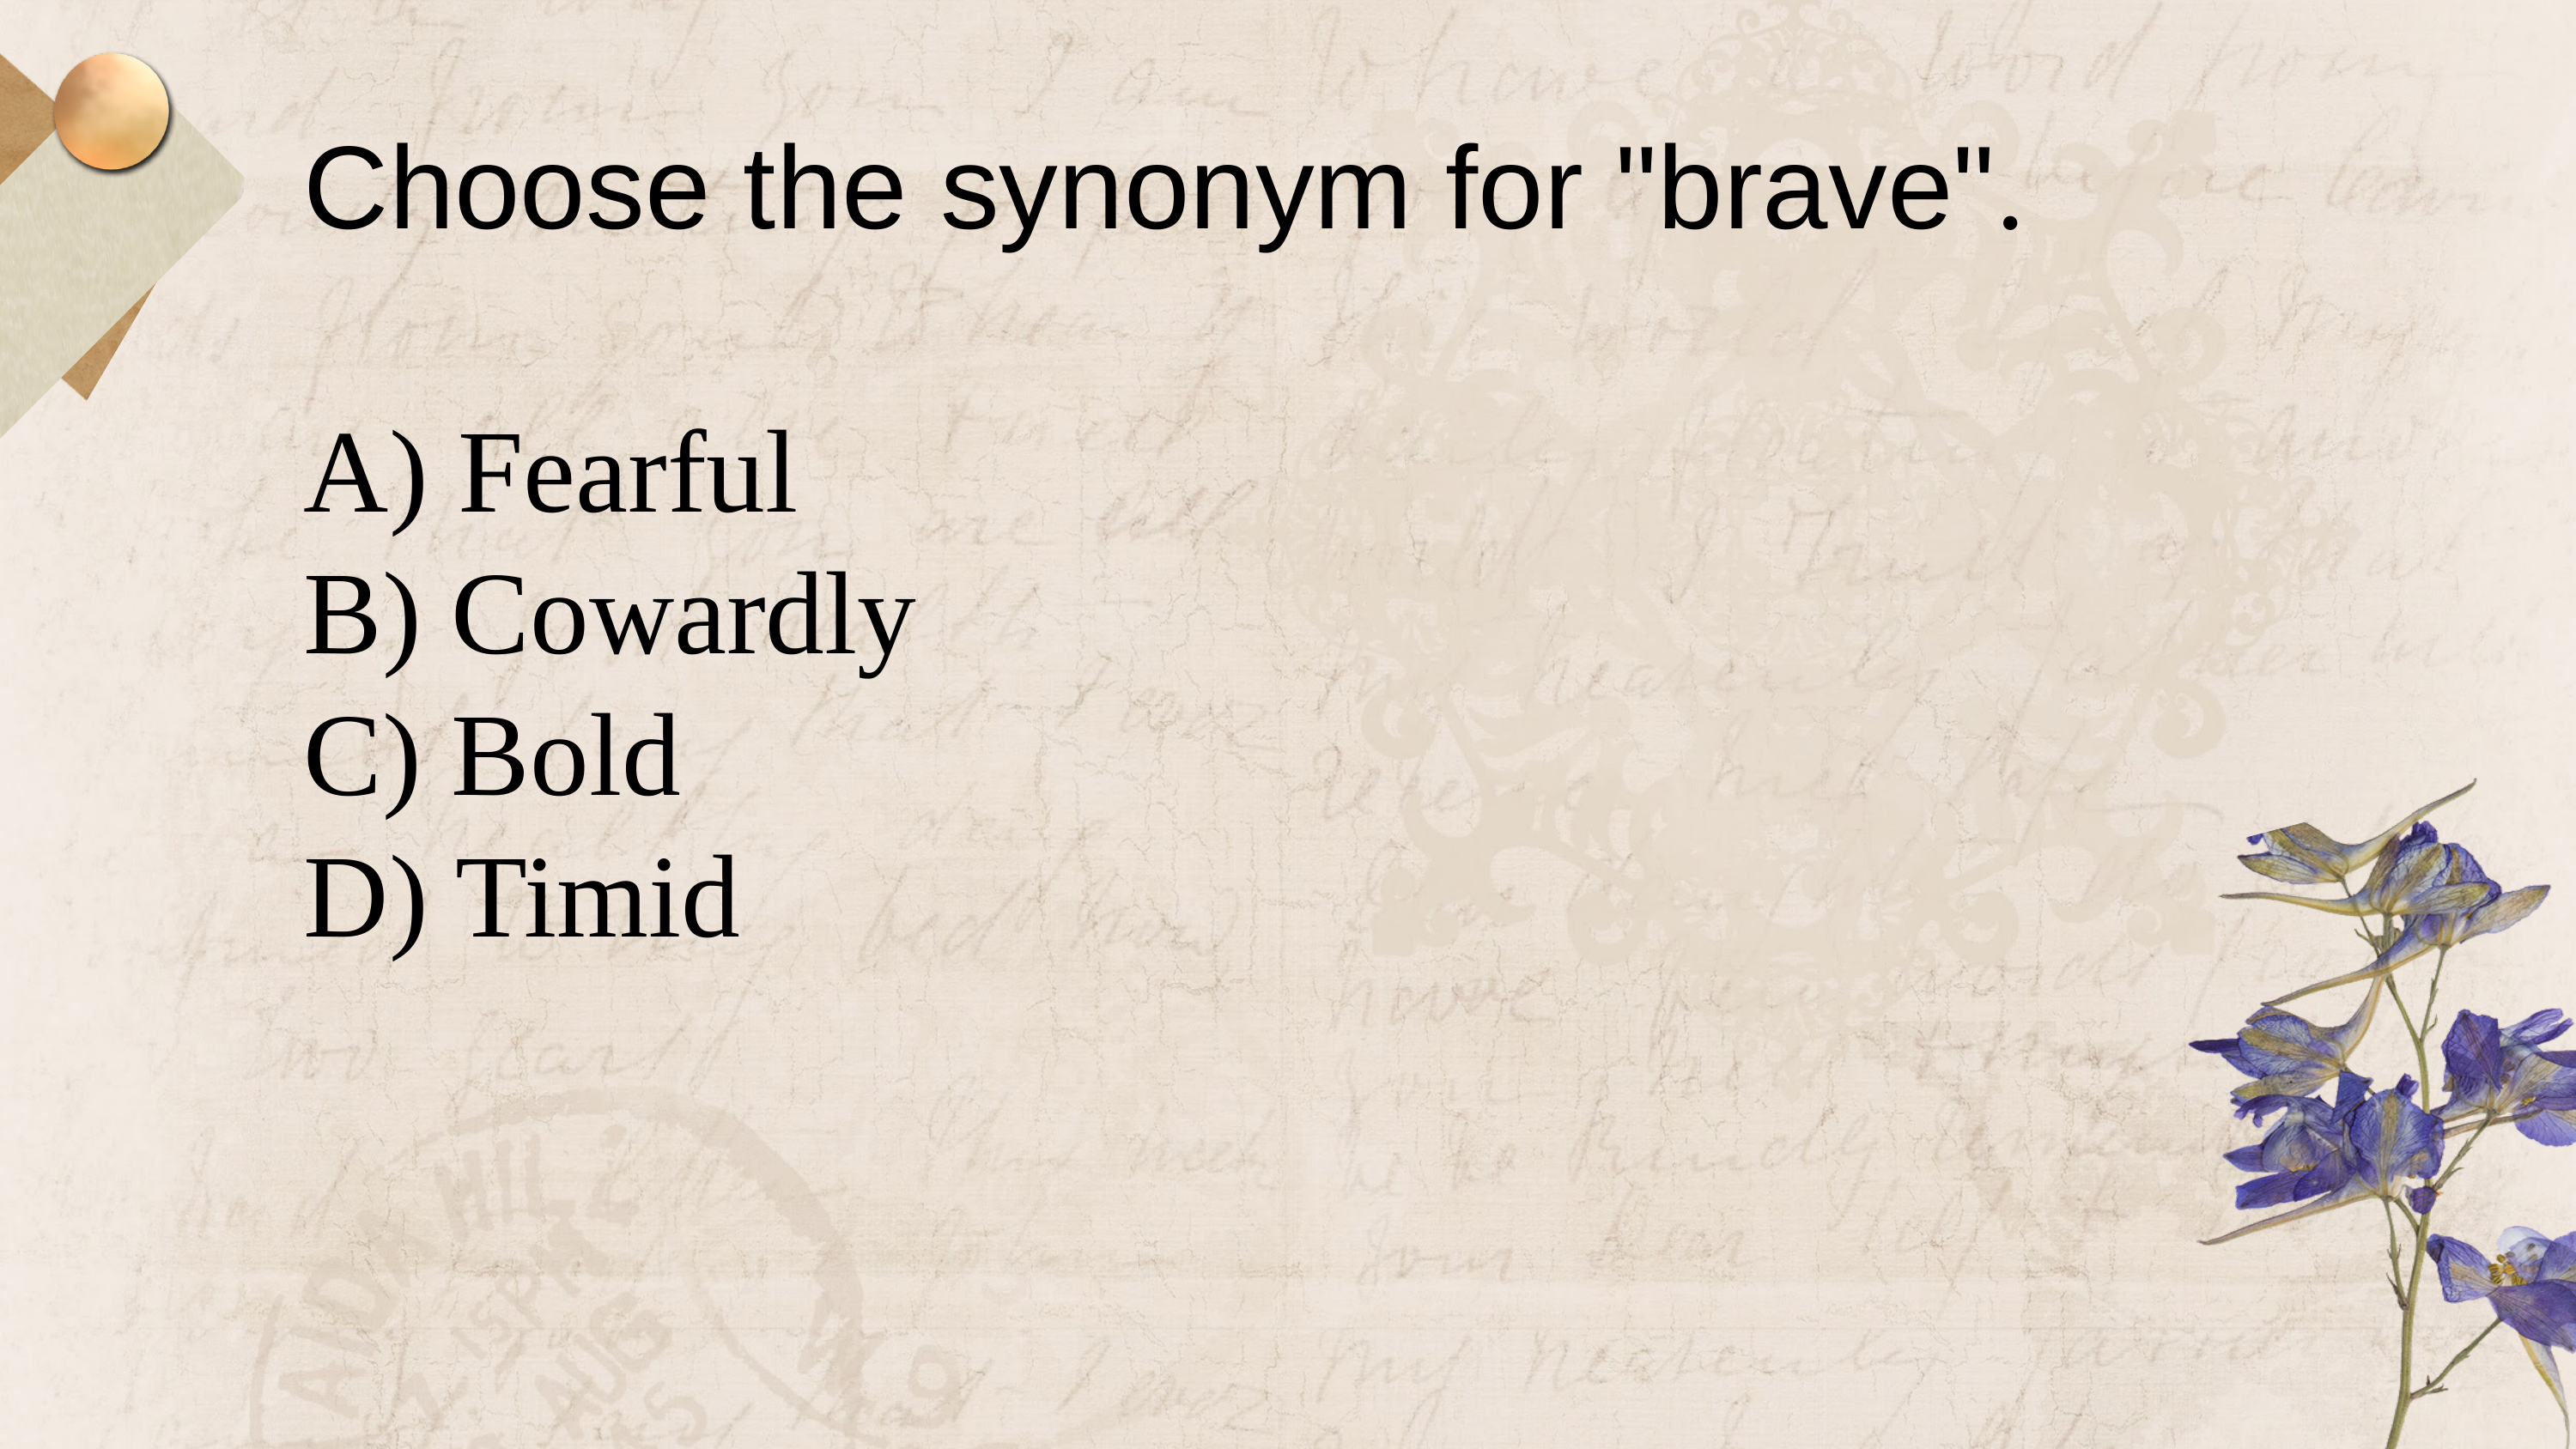

Choose the synonym for "brave".

A) Fearful
B) Cowardly
C) Bold
D) Timid